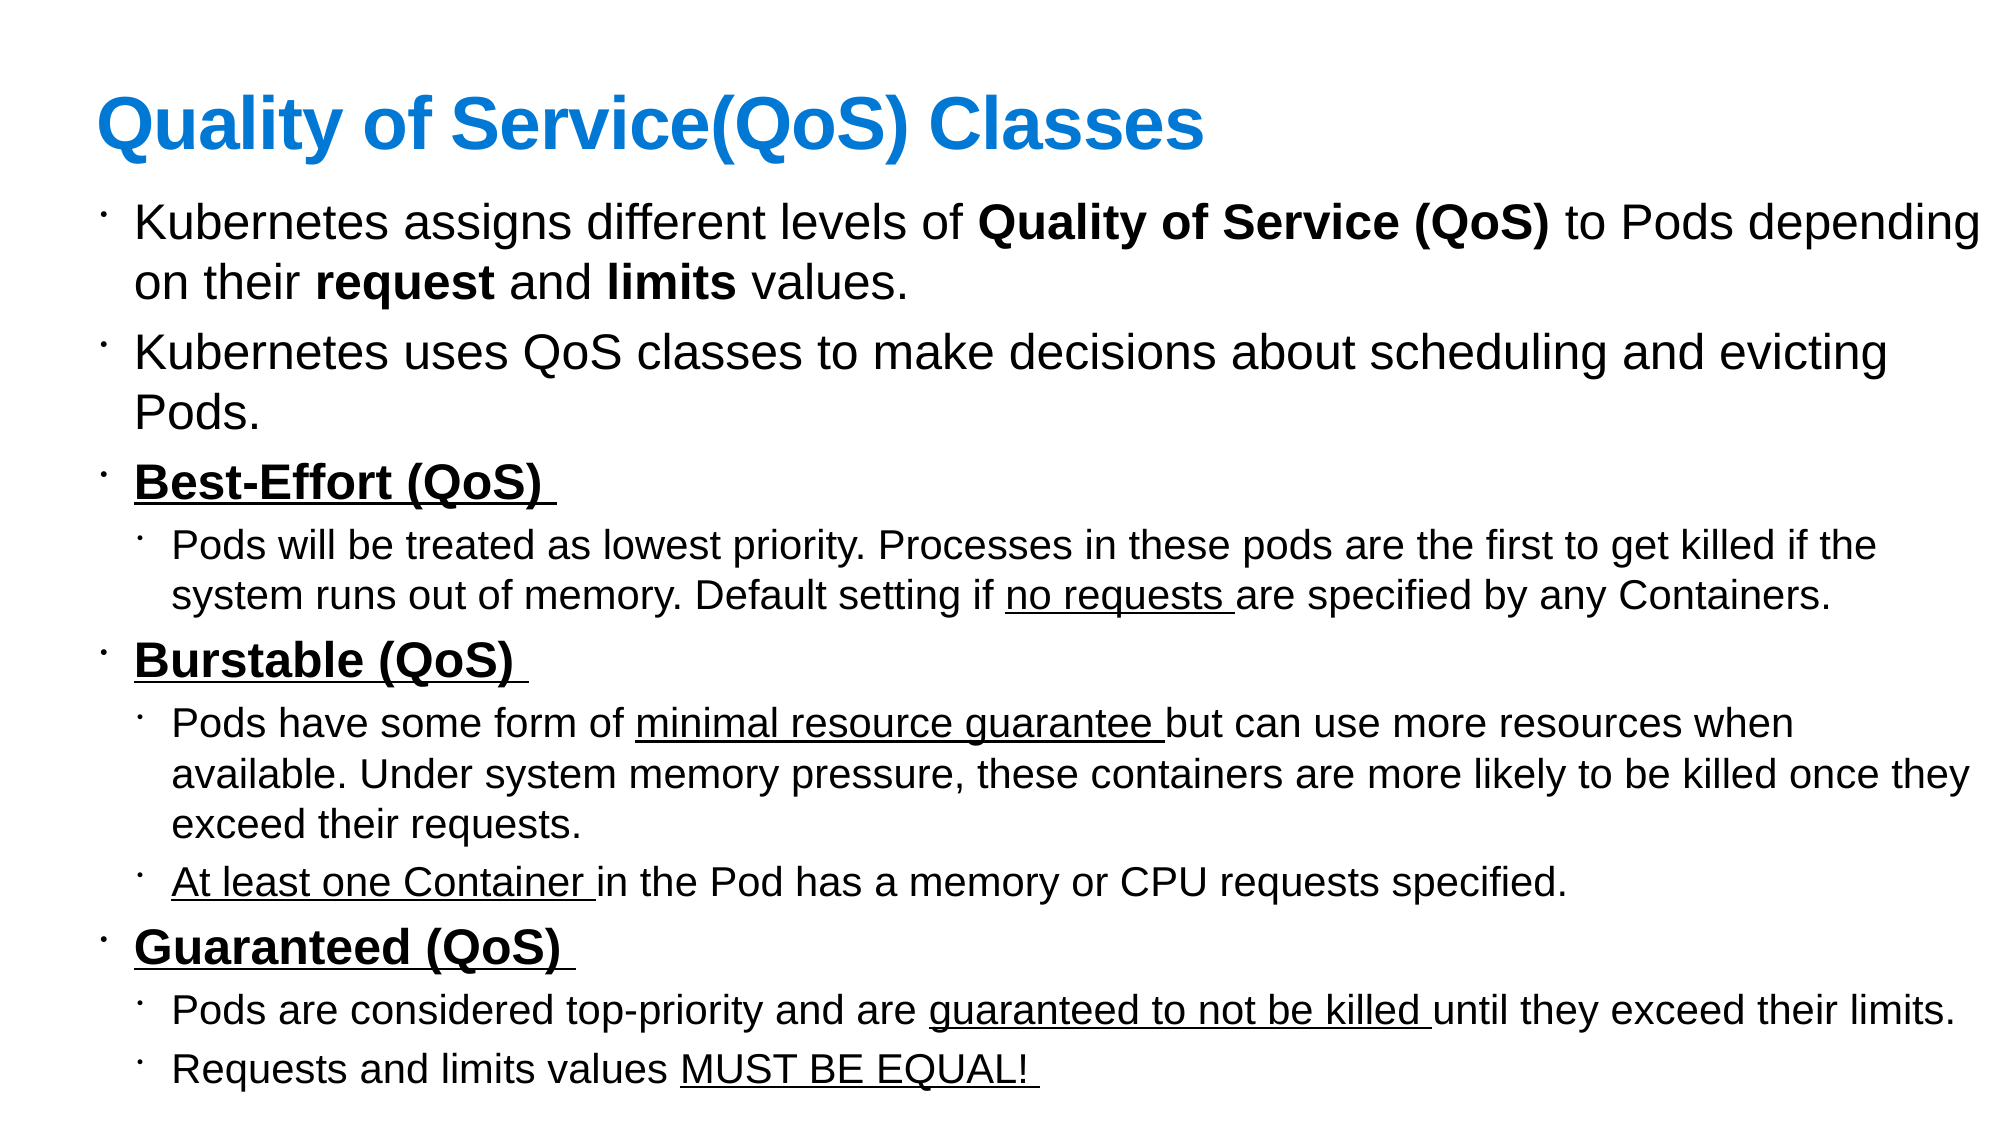

# Quality of Service(QoS) Classes
Kubernetes assigns different levels of Quality of Service (QoS) to Pods depending on their request and limits values.
Kubernetes uses QoS classes to make decisions about scheduling and evicting Pods.
Best-Effort (QoS)
Pods will be treated as lowest priority. Processes in these pods are the first to get killed if the system runs out of memory. Default setting if no requests are specified by any Containers.
Burstable (QoS)
Pods have some form of minimal resource guarantee but can use more resources when available. Under system memory pressure, these containers are more likely to be killed once they exceed their requests.
At least one Container in the Pod has a memory or CPU requests specified.
Guaranteed (QoS)
Pods are considered top-priority and are guaranteed to not be killed until they exceed their limits.
Requests and limits values MUST BE EQUAL!